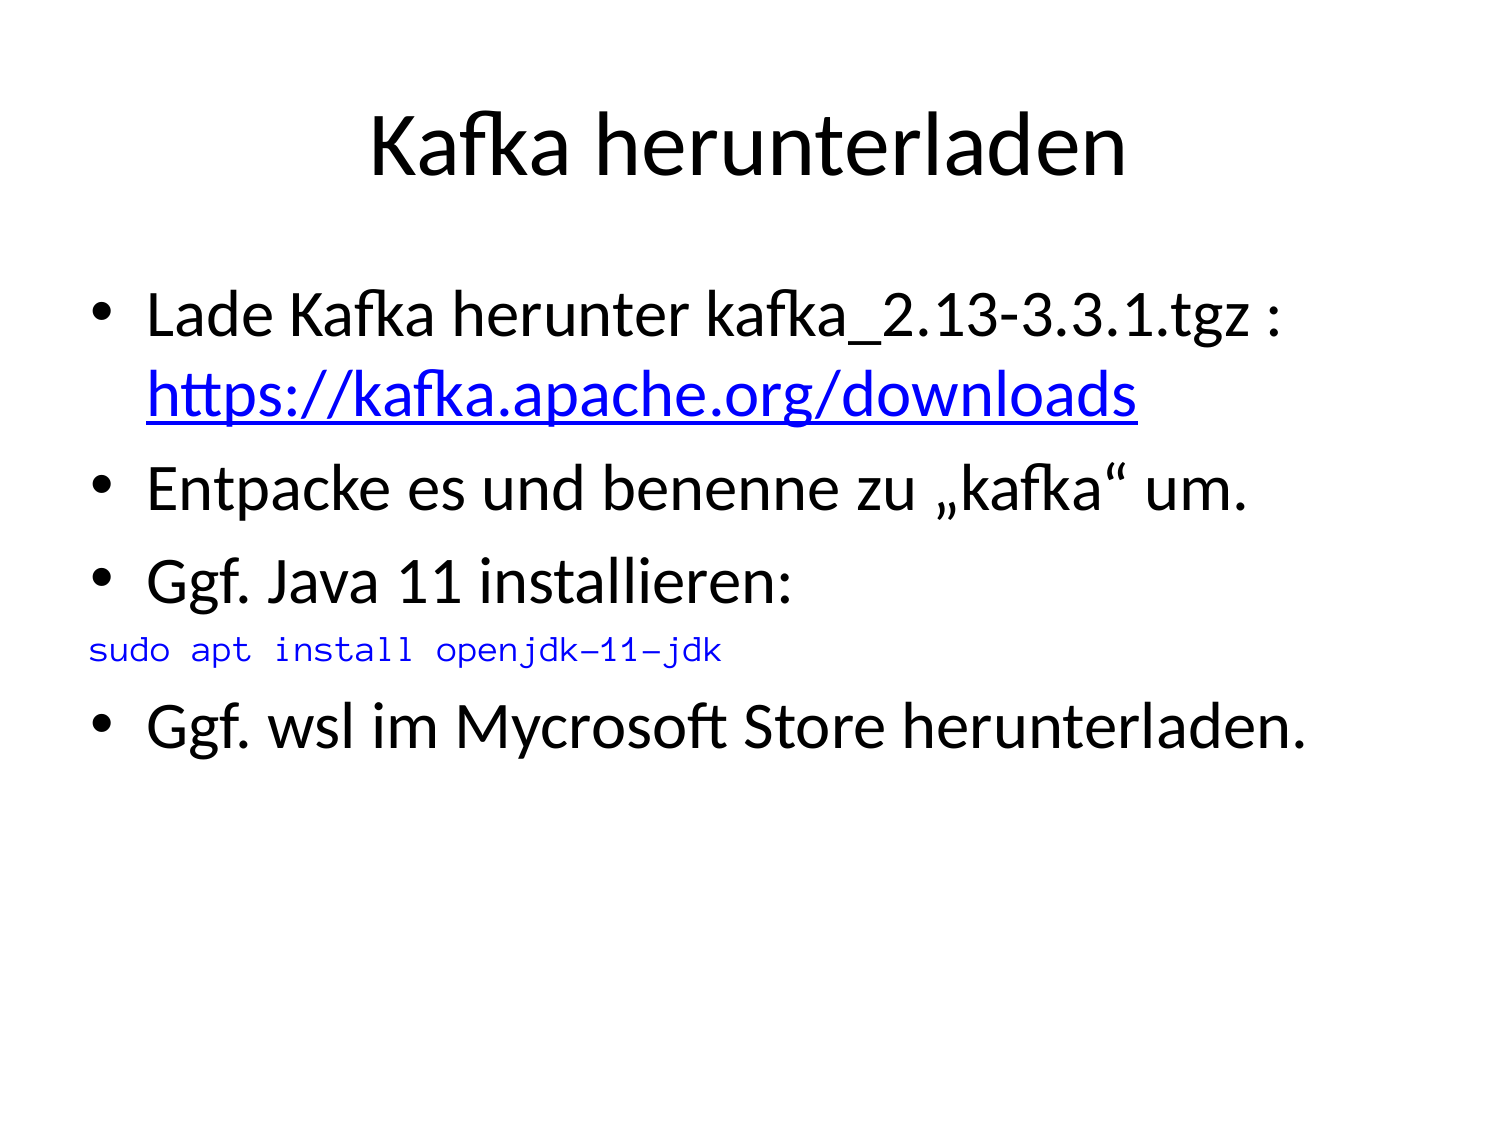

# Kafka herunterladen
Lade Kafka herunter kafka_2.13-3.3.1.tgz : https://kafka.apache.org/downloads
Entpacke es und benenne zu „kafka“ um.
Ggf. Java 11 installieren:
sudo apt install openjdk-11-jdk
Ggf. wsl im Mycrosoft Store herunterladen.